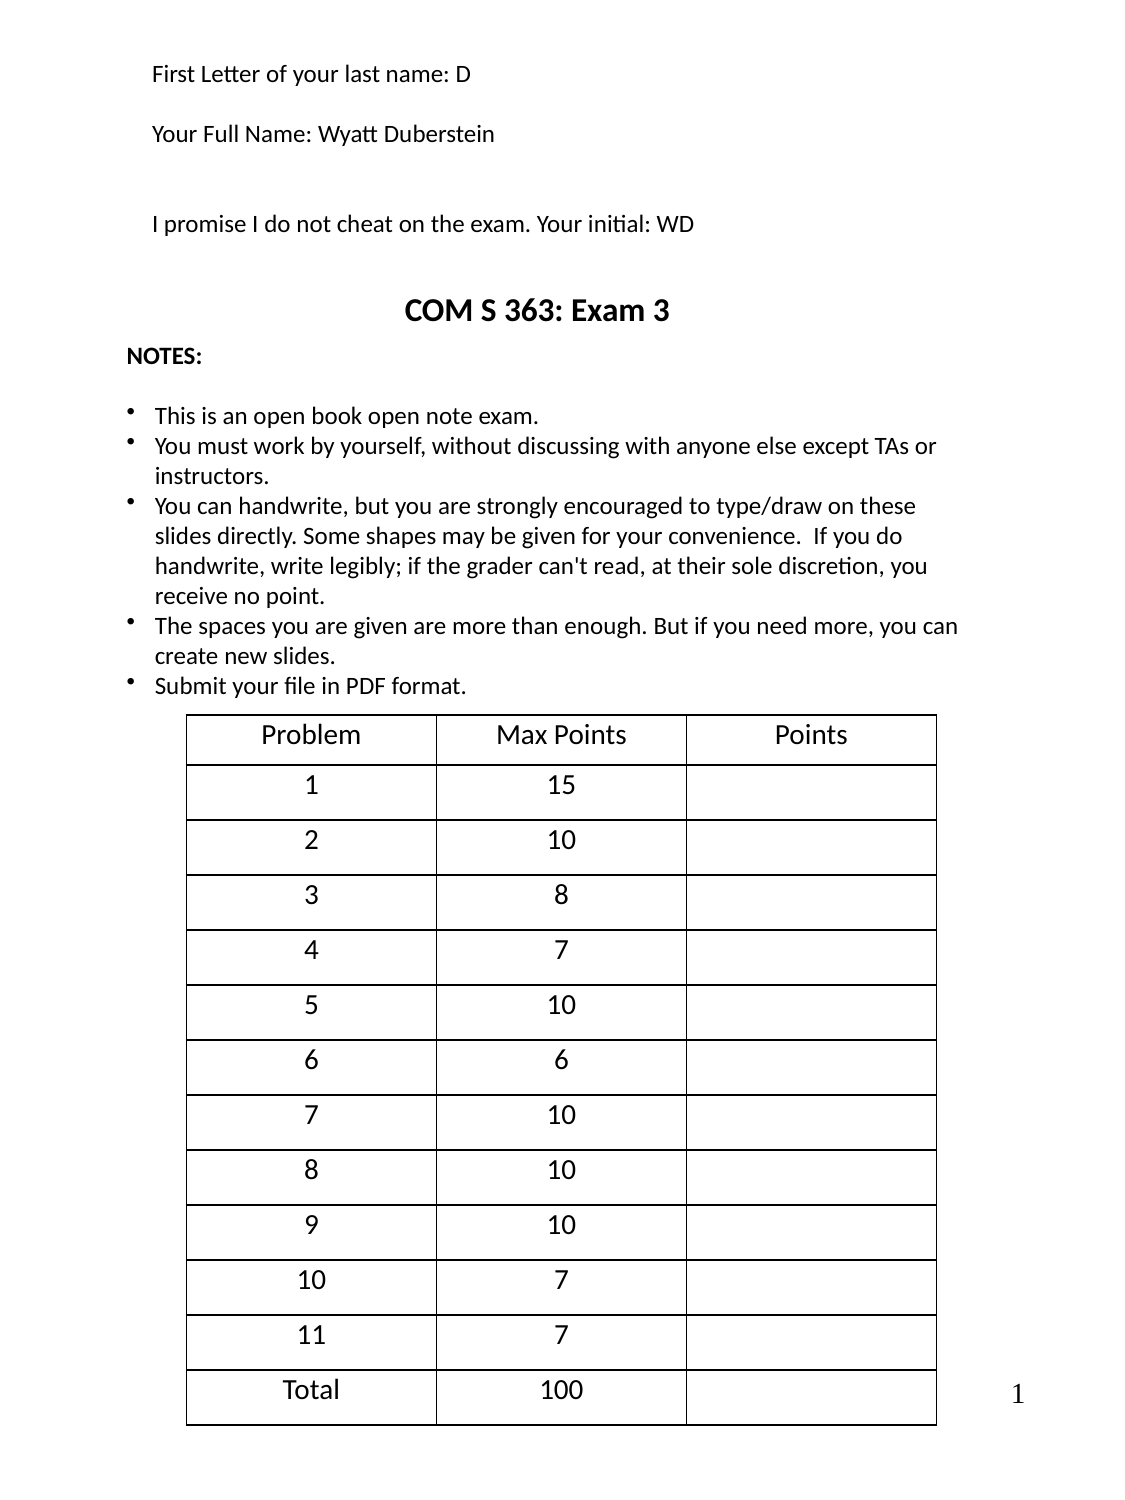

First Letter of your last name: D

Your Full Name: Wyatt Duberstein

I promise I do not cheat on the exam. Your initial: WD

COM S 363: Exam 3
NOTES:

This is an open book open note exam.
You must work by yourself, without discussing with anyone else except TAs or instructors.
You can handwrite, but you are strongly encouraged to type/draw on these slides directly. Some shapes may be given for your convenience.  If you do handwrite, write legibly; if the grader can't read, at their sole discretion, you receive no point.
The spaces you are given are more than enough. But if you need more, you can create new slides.
Submit your file in PDF format.
| Problem | Max Points | Points |
| --- | --- | --- |
| 1 | 15 |  |
| 2 | 10 |  |
| 3 | 8 |  |
| 4 | 7 |  |
| 5 | 10 |  |
| 6 | 6 |  |
| 7 | 10 |  |
| 8 | 10 |  |
| 9 | 10 |  |
| 10 | 7 |  |
| 11 | 7 |  |
| Total | 100 |  |
1